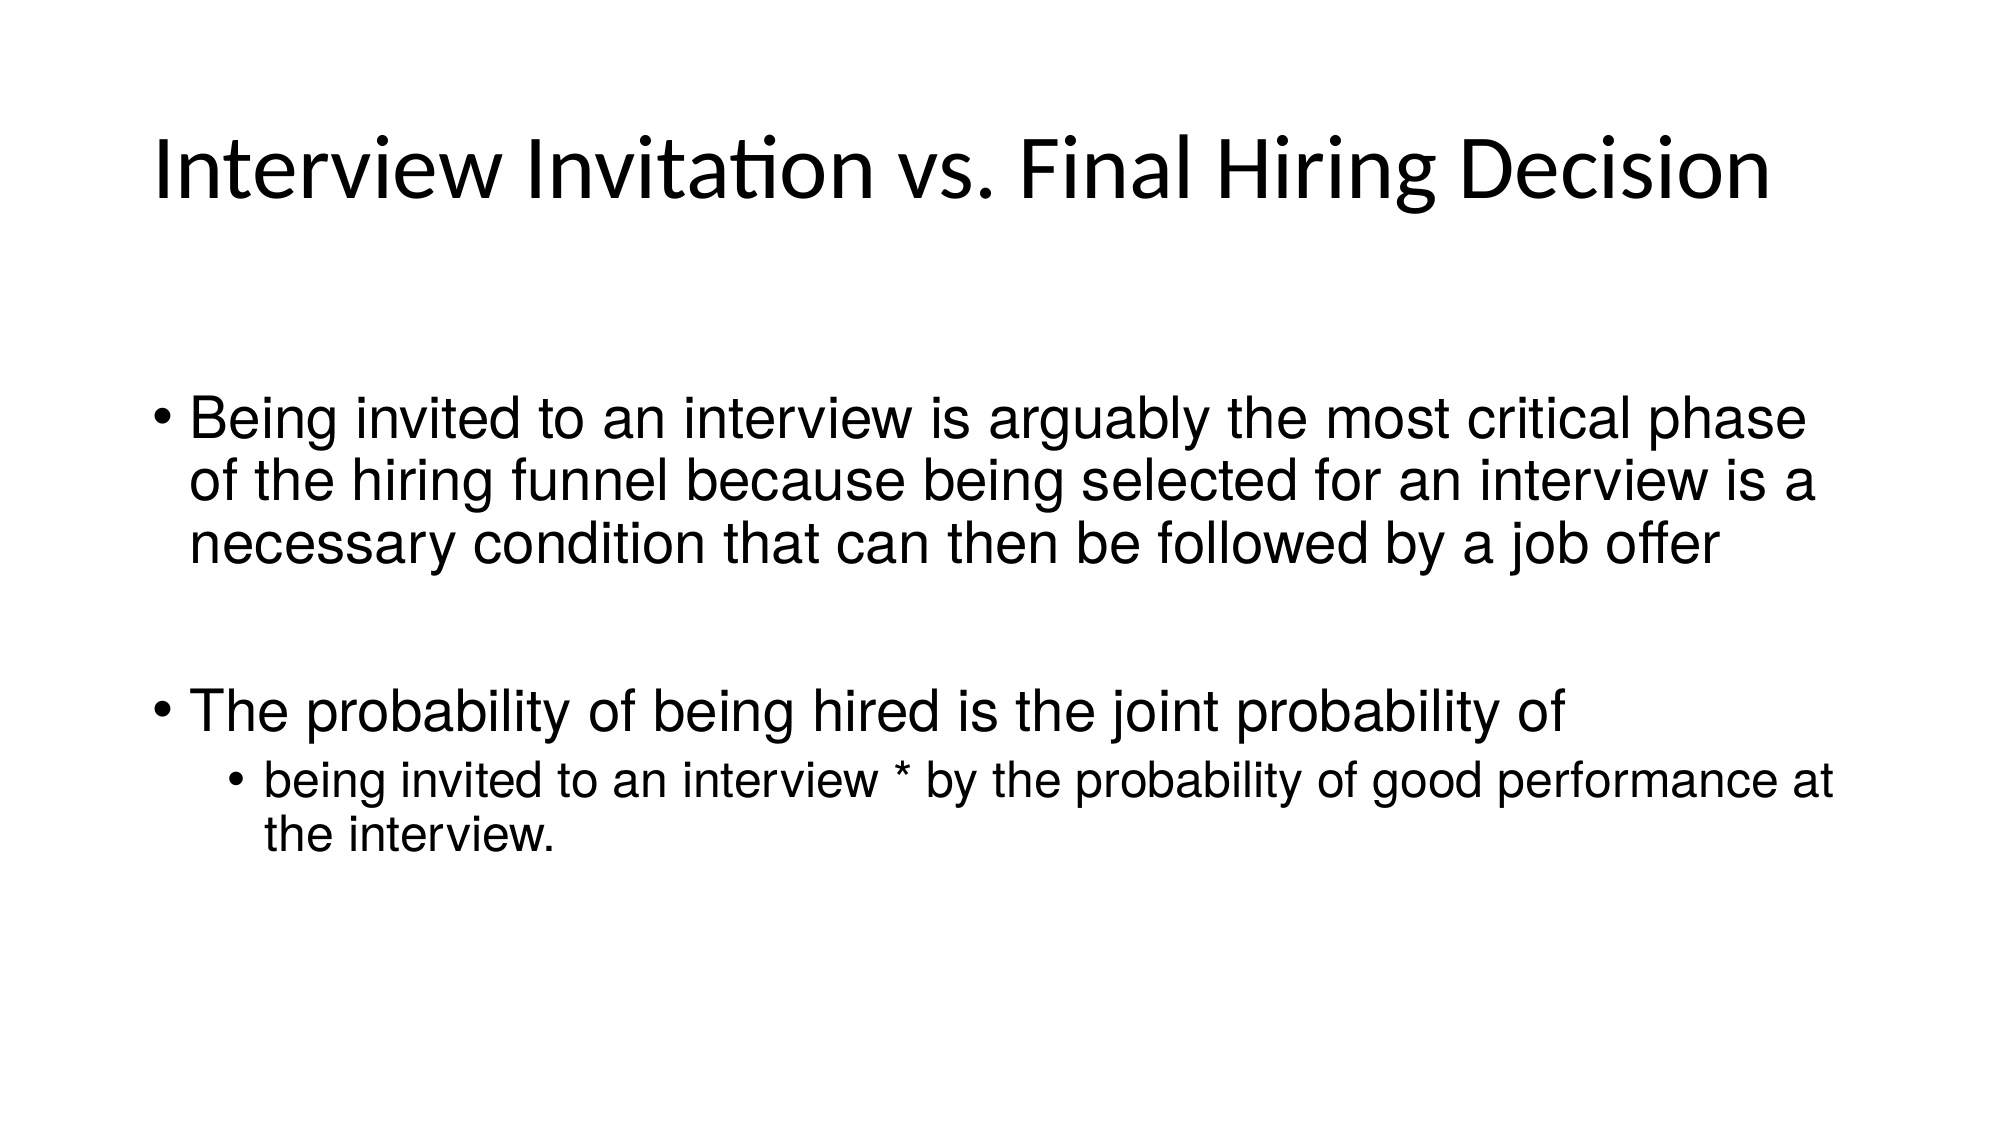

# Interview Invitation vs. Final Hiring Decision

Being invited to an interview is arguably the most critical phase of the hiring funnel because being selected for an interview is a necessary condition that can then be followed by a job offer

The probability of being hired is the joint probability of
being invited to an interview * by the probability of good performance at the interview.